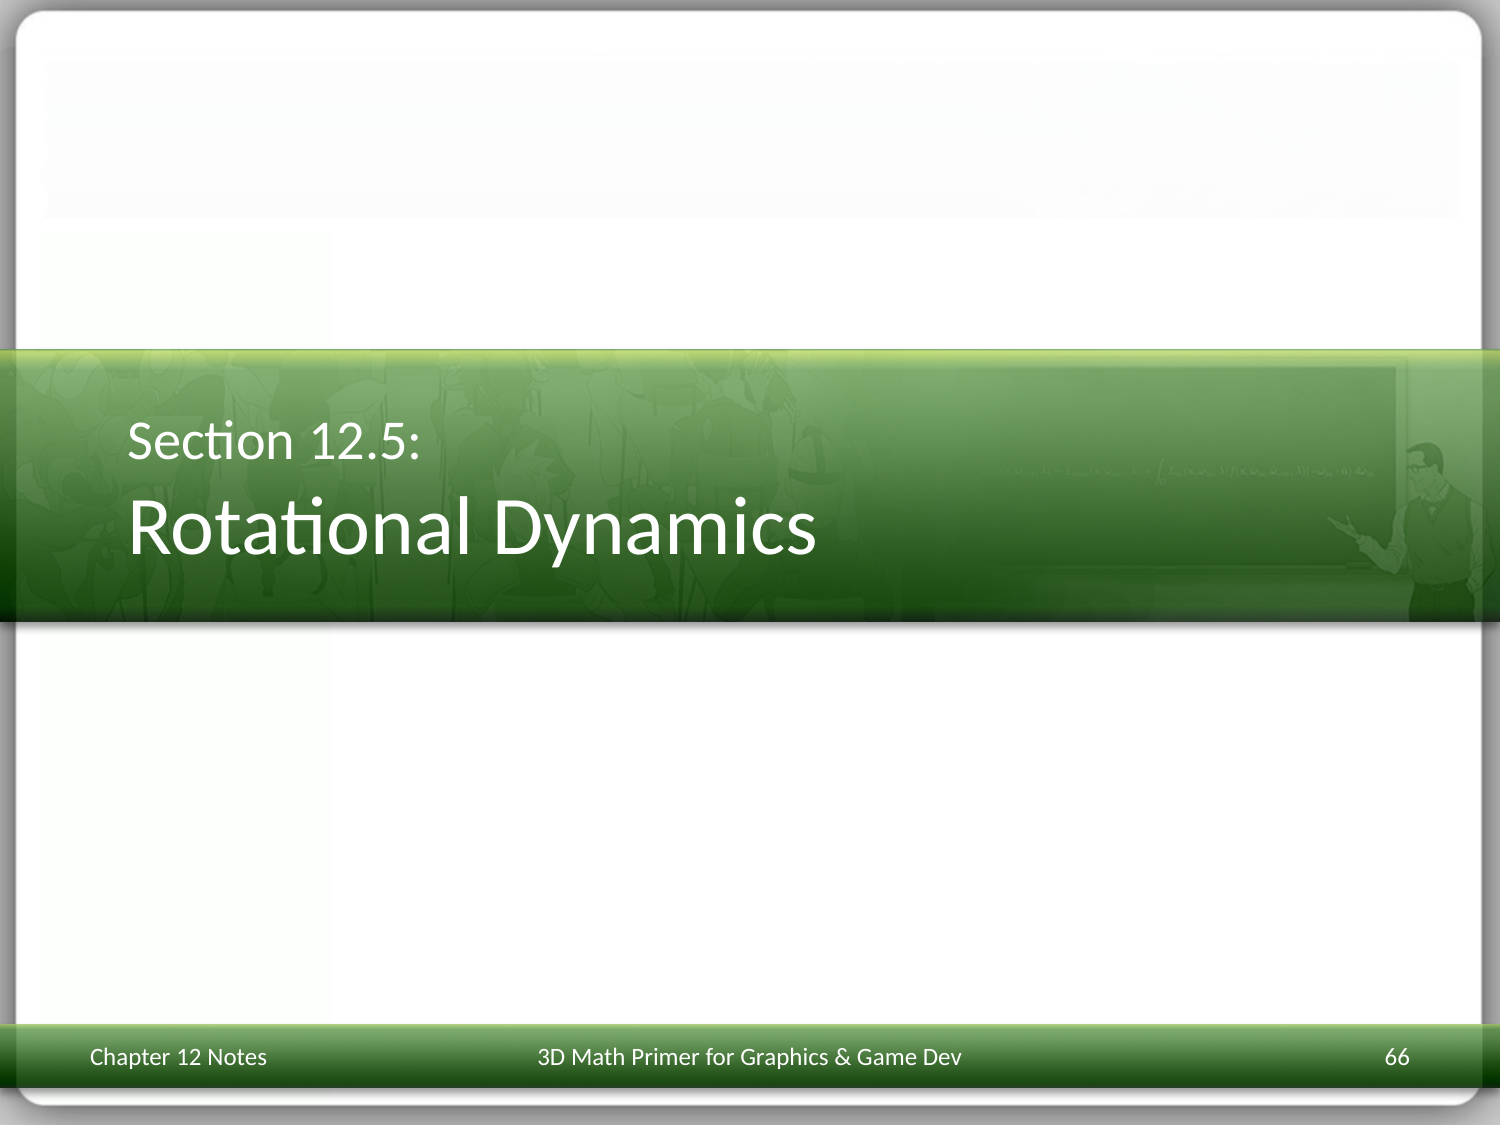

# Section 12.5: Rotational Dynamics
Chapter 12 Notes
3D Math Primer for Graphics & Game Dev
66